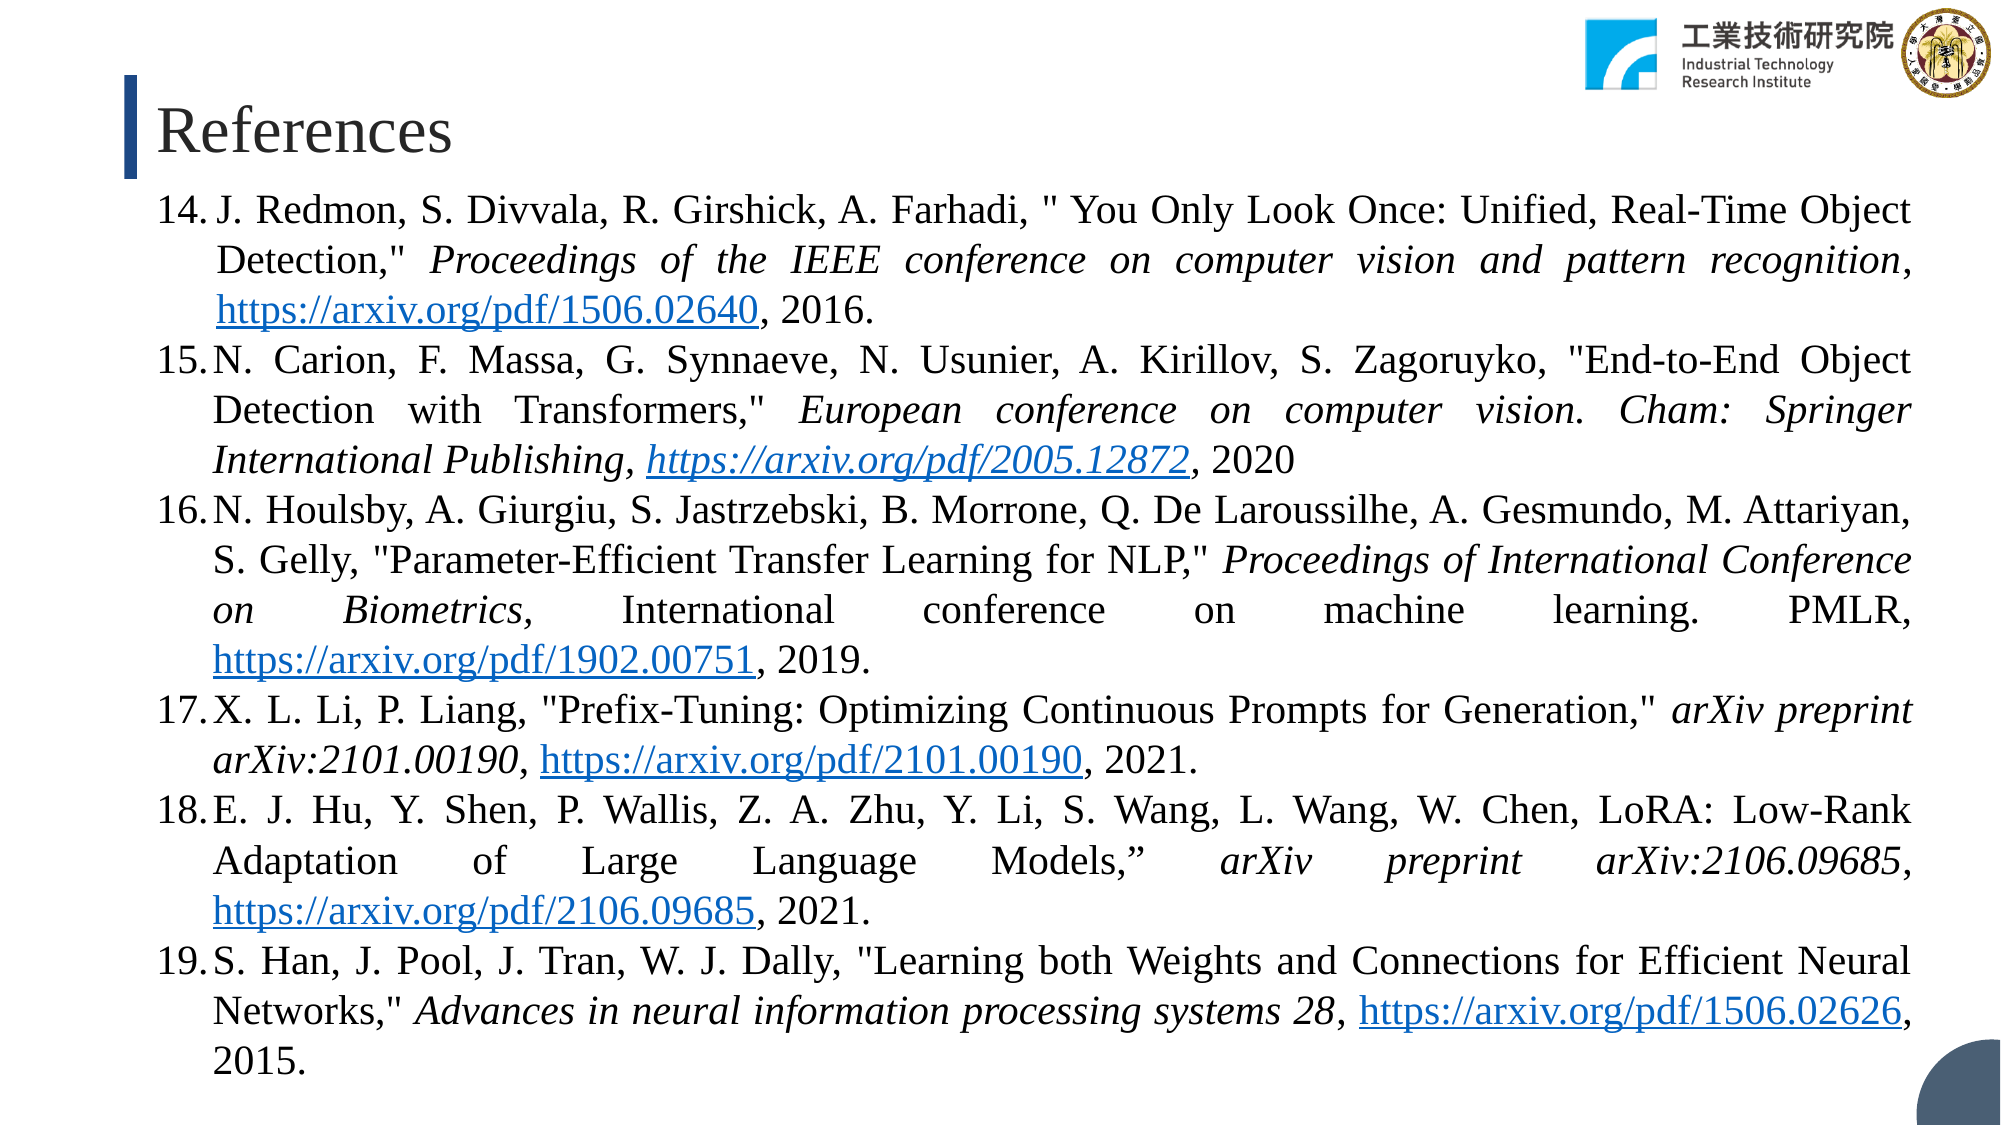

References
J. Redmon, S. Divvala, R. Girshick, A. Farhadi, " You Only Look Once: Unified, Real-Time Object Detection," Proceedings of the IEEE conference on computer vision and pattern recognition, https://arxiv.org/pdf/1506.02640, 2016.
N. Carion, F. Massa, G. Synnaeve, N. Usunier, A. Kirillov, S. Zagoruyko, "End-to-End Object Detection with Transformers," European conference on computer vision. Cham: Springer International Publishing, https://arxiv.org/pdf/2005.12872, 2020
N. Houlsby, A. Giurgiu, S. Jastrzebski, B. Morrone, Q. De Laroussilhe, A. Gesmundo, M. Attariyan, S. Gelly, "Parameter-Efficient Transfer Learning for NLP," Proceedings of International Conference on Biometrics, International conference on machine learning. PMLR, https://arxiv.org/pdf/1902.00751, 2019.
X. L. Li, P. Liang, "Prefix-Tuning: Optimizing Continuous Prompts for Generation," arXiv preprint arXiv:2101.00190, https://arxiv.org/pdf/2101.00190, 2021.
E. J. Hu, Y. Shen, P. Wallis, Z. A. Zhu, Y. Li, S. Wang, L. Wang, W. Chen, LoRA: Low-Rank Adaptation of Large Language Models,” arXiv preprint arXiv:2106.09685, https://arxiv.org/pdf/2106.09685, 2021.
S. Han, J. Pool, J. Tran, W. J. Dally, "Learning both Weights and Connections for Efficient Neural Networks," Advances in neural information processing systems 28, https://arxiv.org/pdf/1506.02626, 2015.
43